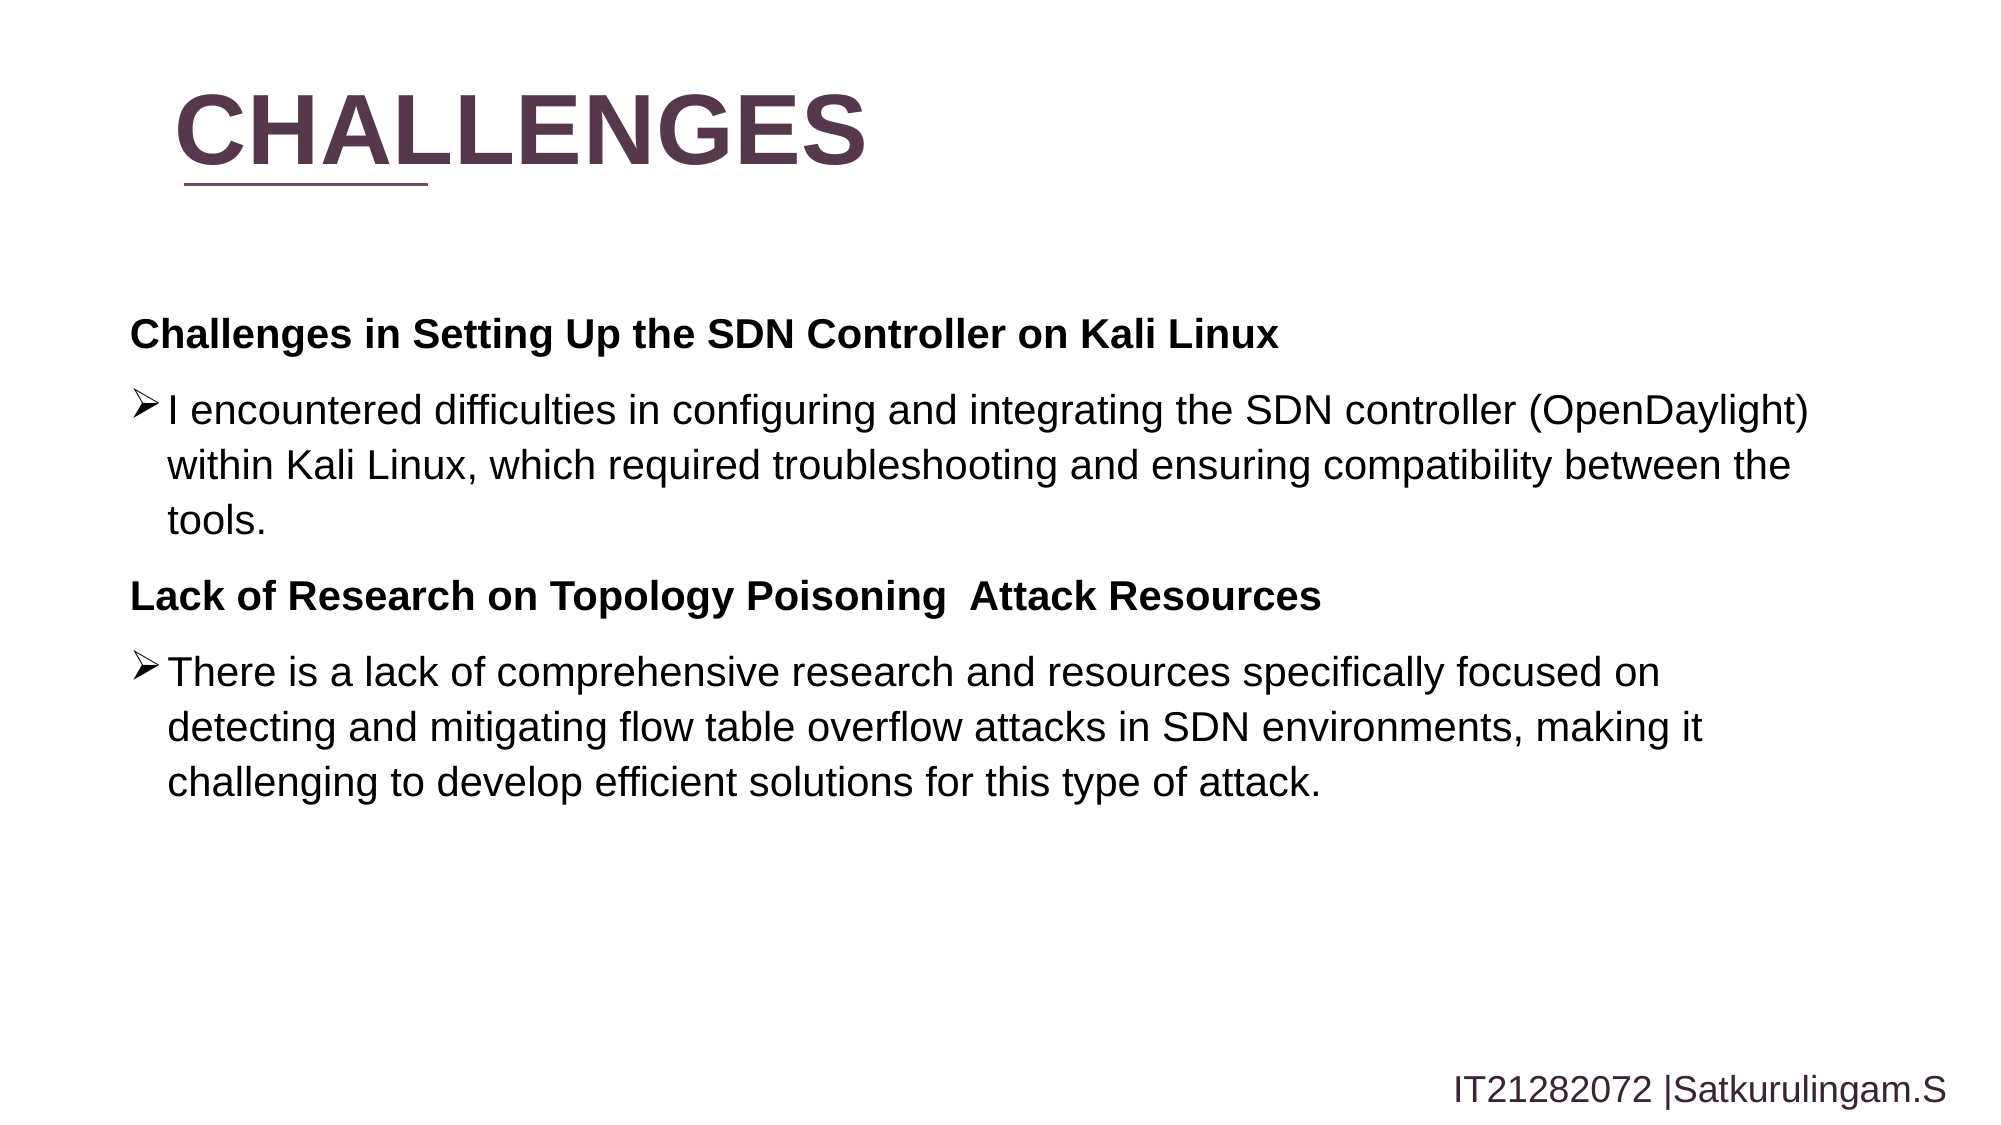

Challenges
Challenges in Setting Up the SDN Controller on Kali Linux
I encountered difficulties in configuring and integrating the SDN controller (OpenDaylight) within Kali Linux, which required troubleshooting and ensuring compatibility between the tools.
Lack of Research on Topology Poisoning  Attack Resources
There is a lack of comprehensive research and resources specifically focused on   detecting and mitigating flow table overflow attacks in SDN environments, making it  challenging to develop efficient solutions for this type of attack.
IT21282072 |Satkurulingam.S